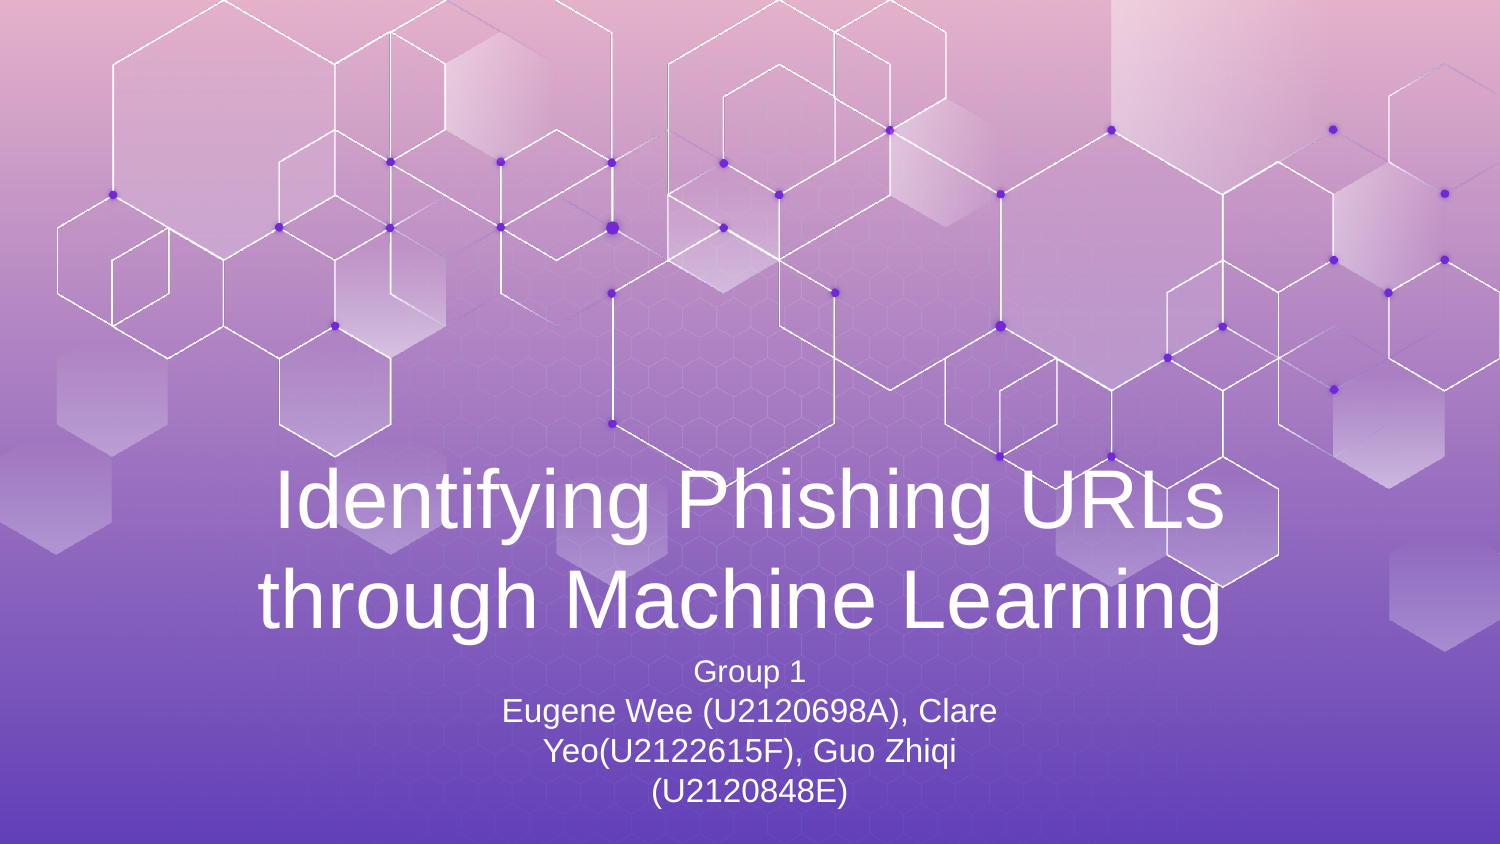

# Identifying Phishing URLs through Machine Learning
Group 1
Eugene Wee (U2120698A), Clare Yeo(U2122615F), Guo Zhiqi (U2120848E)